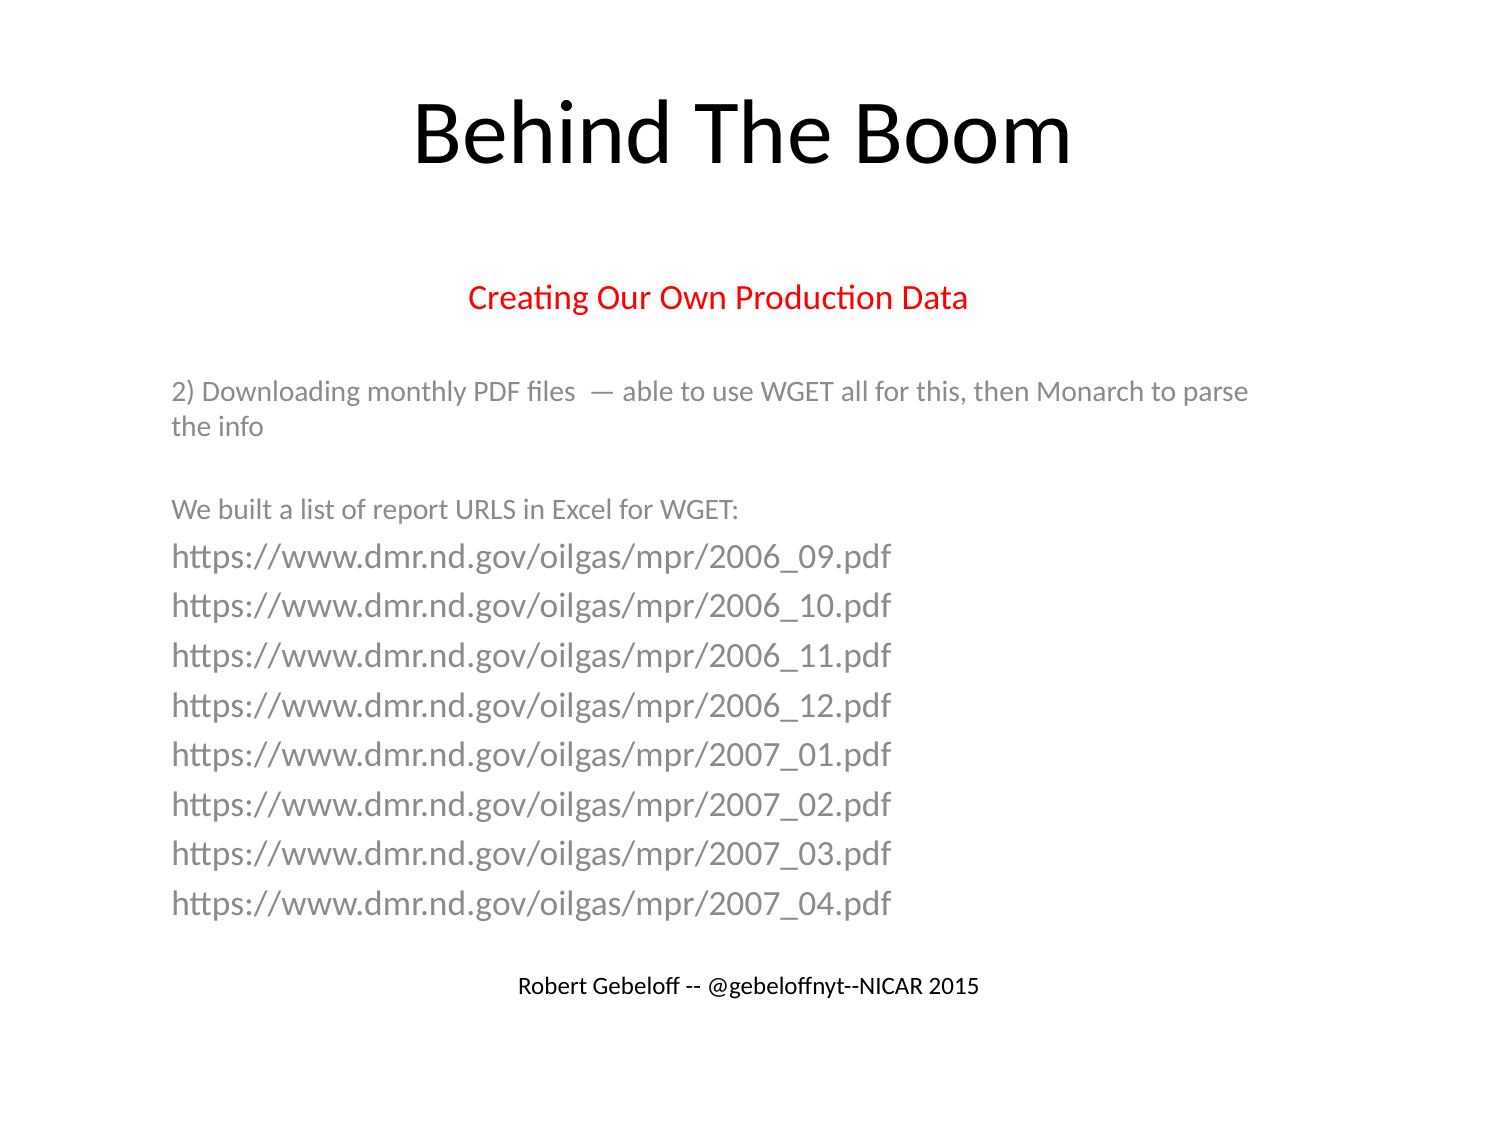

# Behind The Boom
Creating Our Own Production Data

2) Downloading monthly PDF files  — able to use WGET all for this, then Monarch to parse the info

We built a list of report URLS in Excel for WGET:
https://www.dmr.nd.gov/oilgas/mpr/2006_09.pdf
https://www.dmr.nd.gov/oilgas/mpr/2006_10.pdf
https://www.dmr.nd.gov/oilgas/mpr/2006_11.pdf
https://www.dmr.nd.gov/oilgas/mpr/2006_12.pdf
https://www.dmr.nd.gov/oilgas/mpr/2007_01.pdf
https://www.dmr.nd.gov/oilgas/mpr/2007_02.pdf
https://www.dmr.nd.gov/oilgas/mpr/2007_03.pdf
https://www.dmr.nd.gov/oilgas/mpr/2007_04.pdf
Robert Gebeloff -- @gebeloffnyt--NICAR 2015